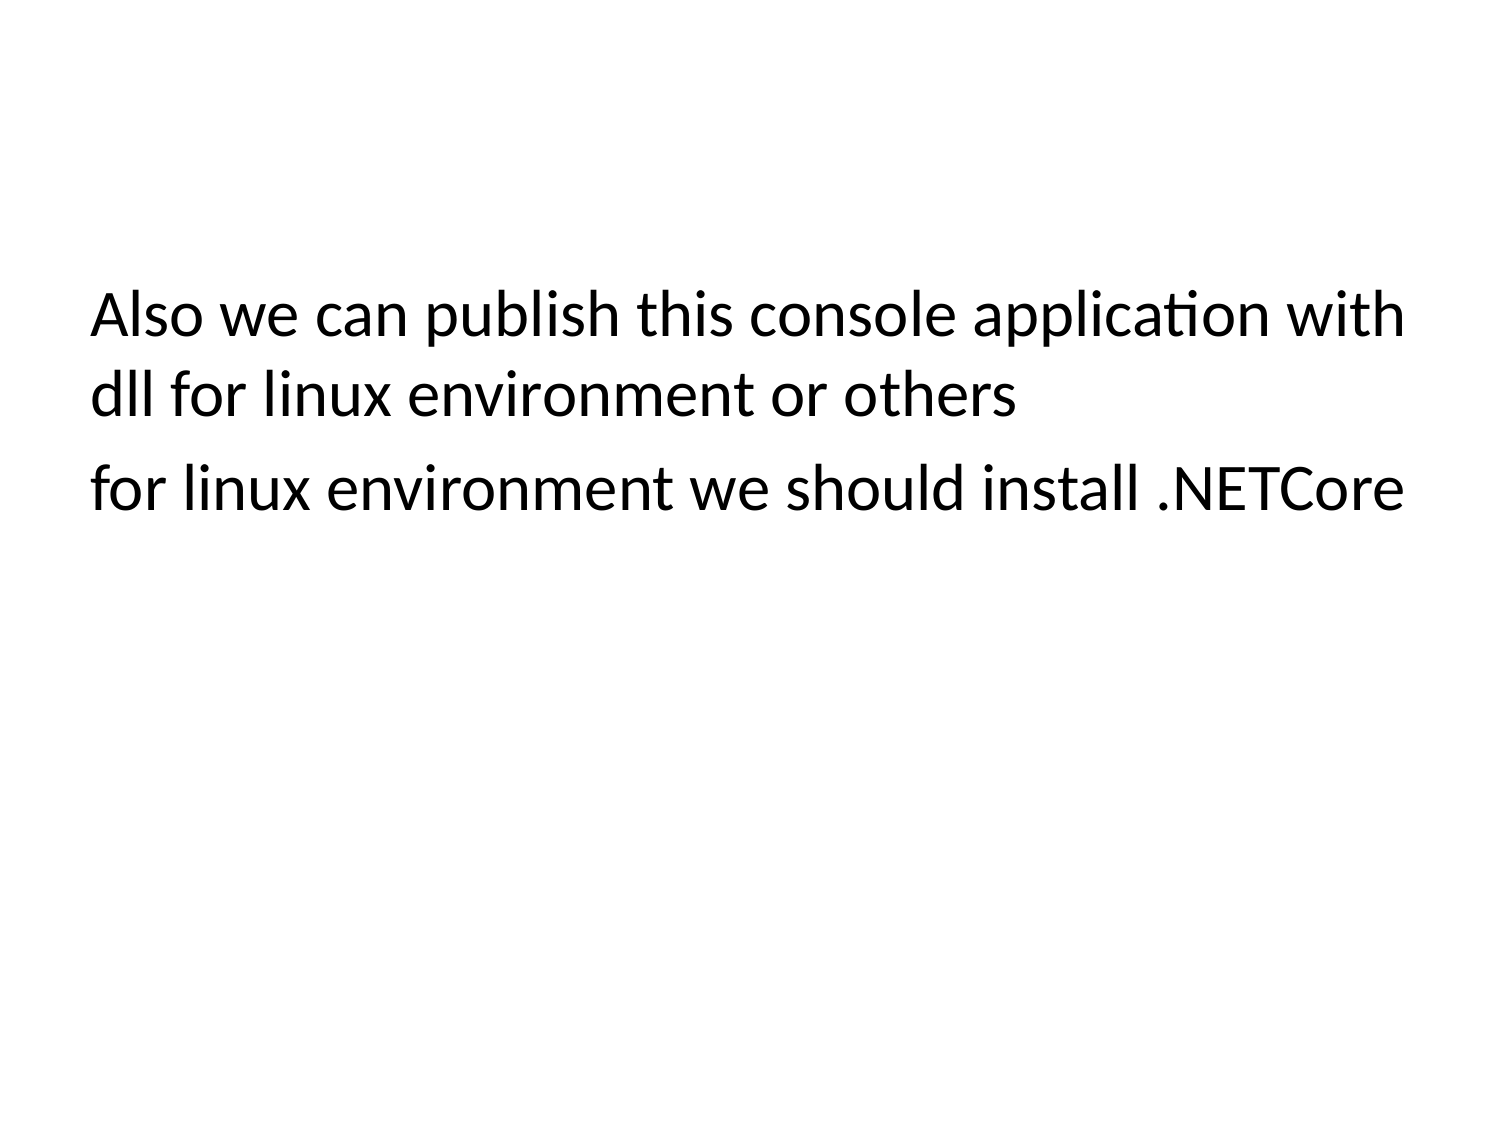

Also we can publish this console application with dll for linux environment or others
for linux environment we should install .NETCore